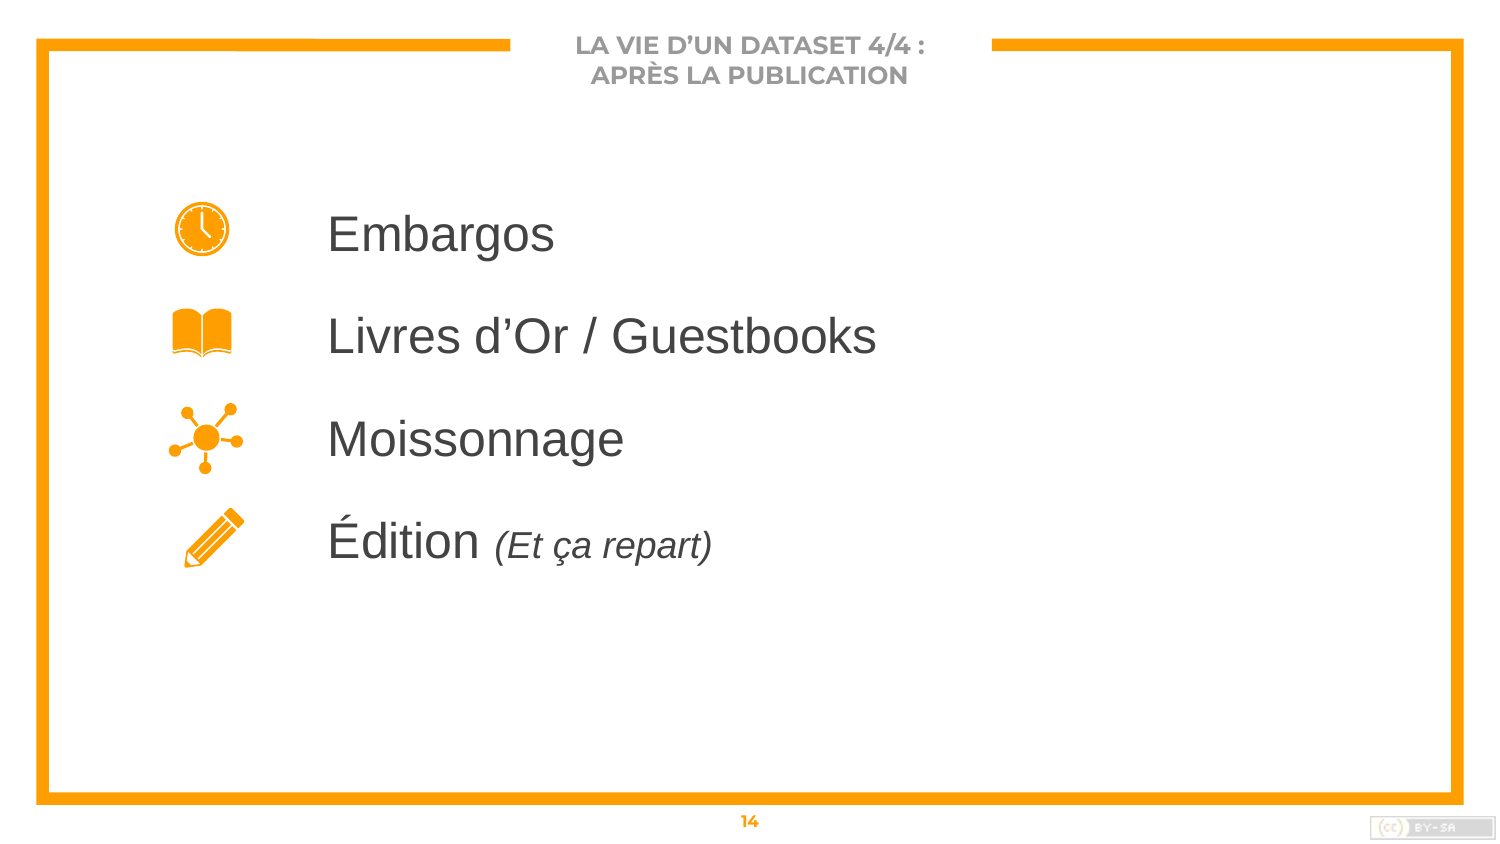

# LA VIE D’UN DATASET 4/4 : APRÈS LA PUBLICATION
	Embargos
	Livres d’Or / Guestbooks
	Moissonnage
	Édition (Et ça repart)

14